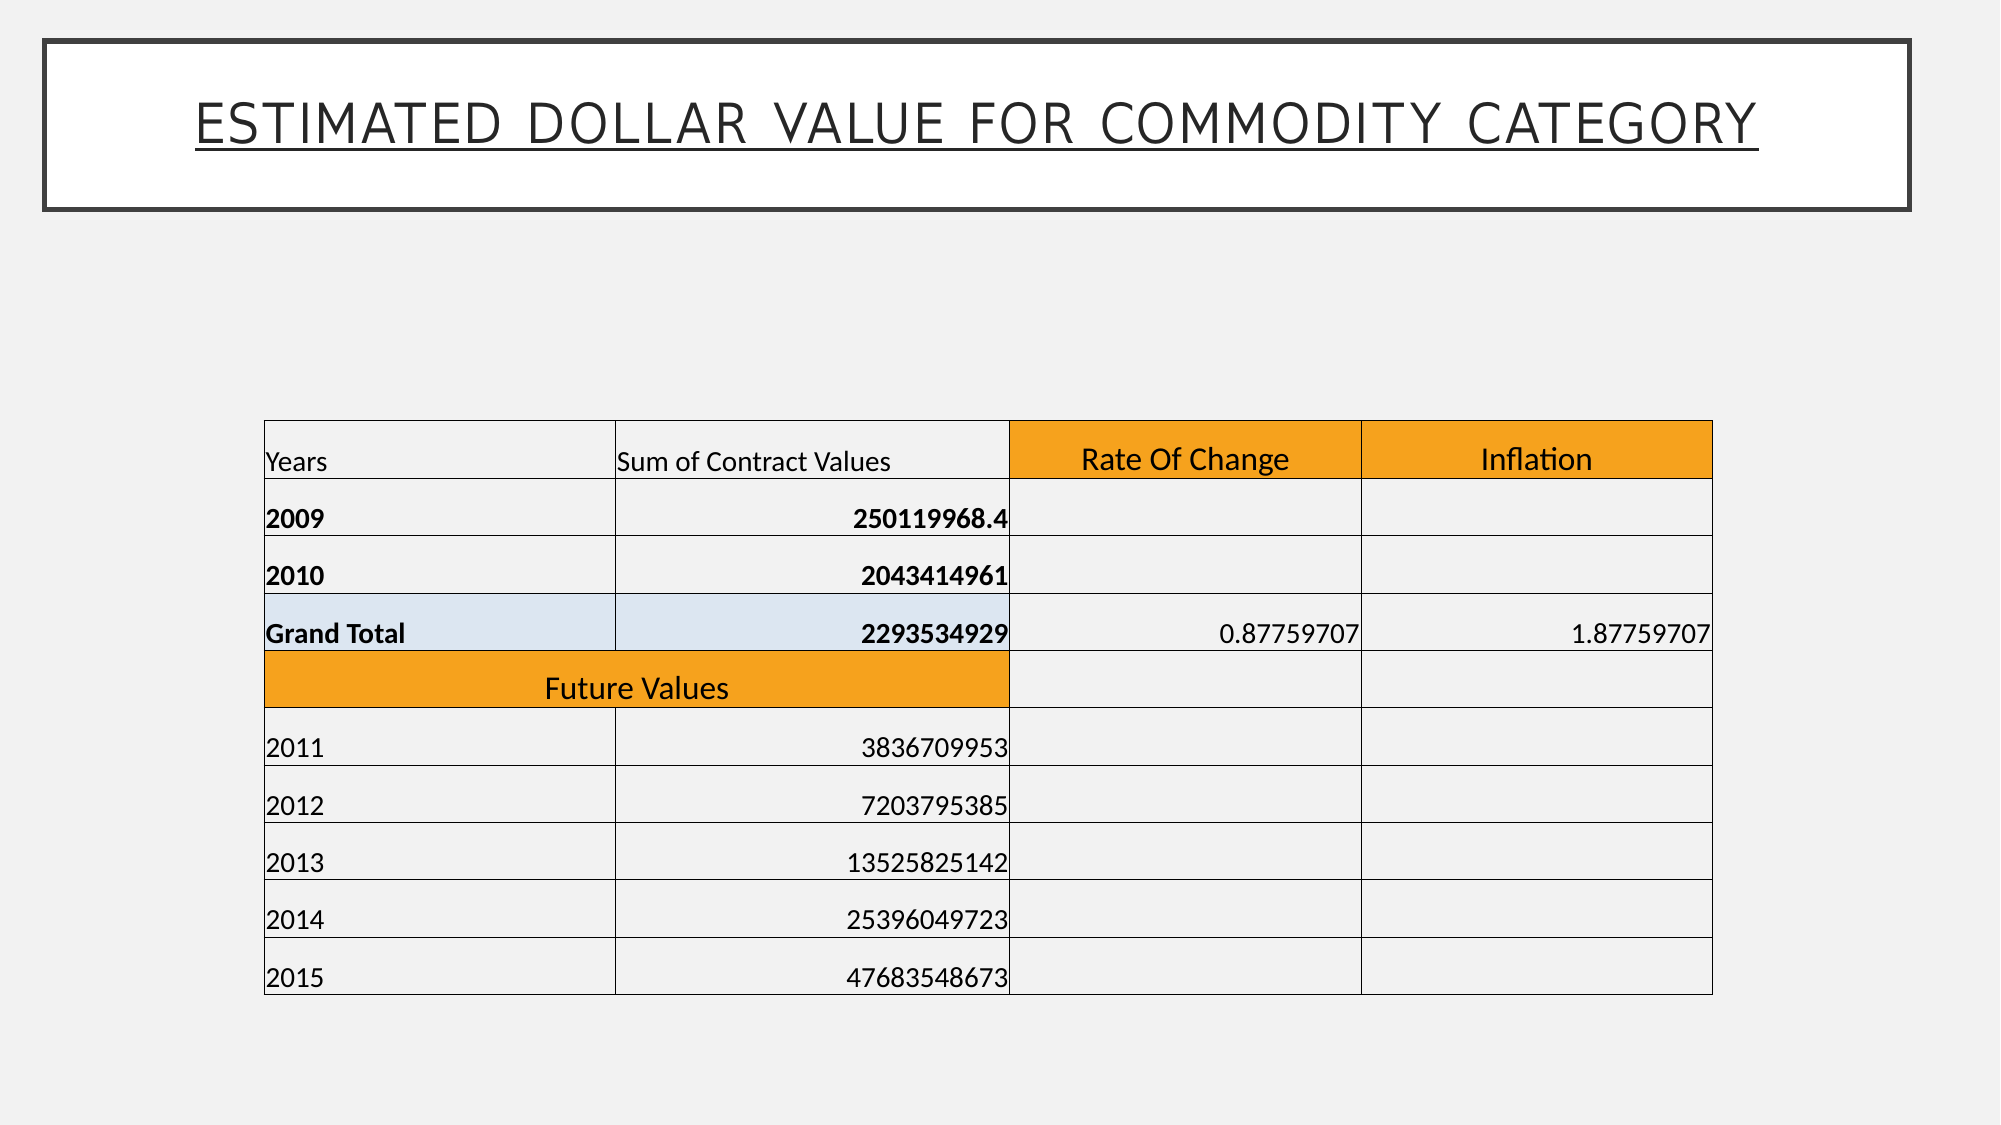

# Estimated dollar value for Commodity category
| Years | Sum of Contract Values | Rate Of Change | Inflation |
| --- | --- | --- | --- |
| 2009 | 250119968.4 |  |  |
| 2010 | 2043414961 |  |  |
| Grand Total | 2293534929 | 0.87759707 | 1.87759707 |
| Future Values |  |  |  |
| 2011 | 3836709953 |  |  |
| 2012 | 7203795385 |  |  |
| 2013 | 13525825142 |  |  |
| 2014 | 25396049723 |  |  |
| 2015 | 47683548673 |  |  |